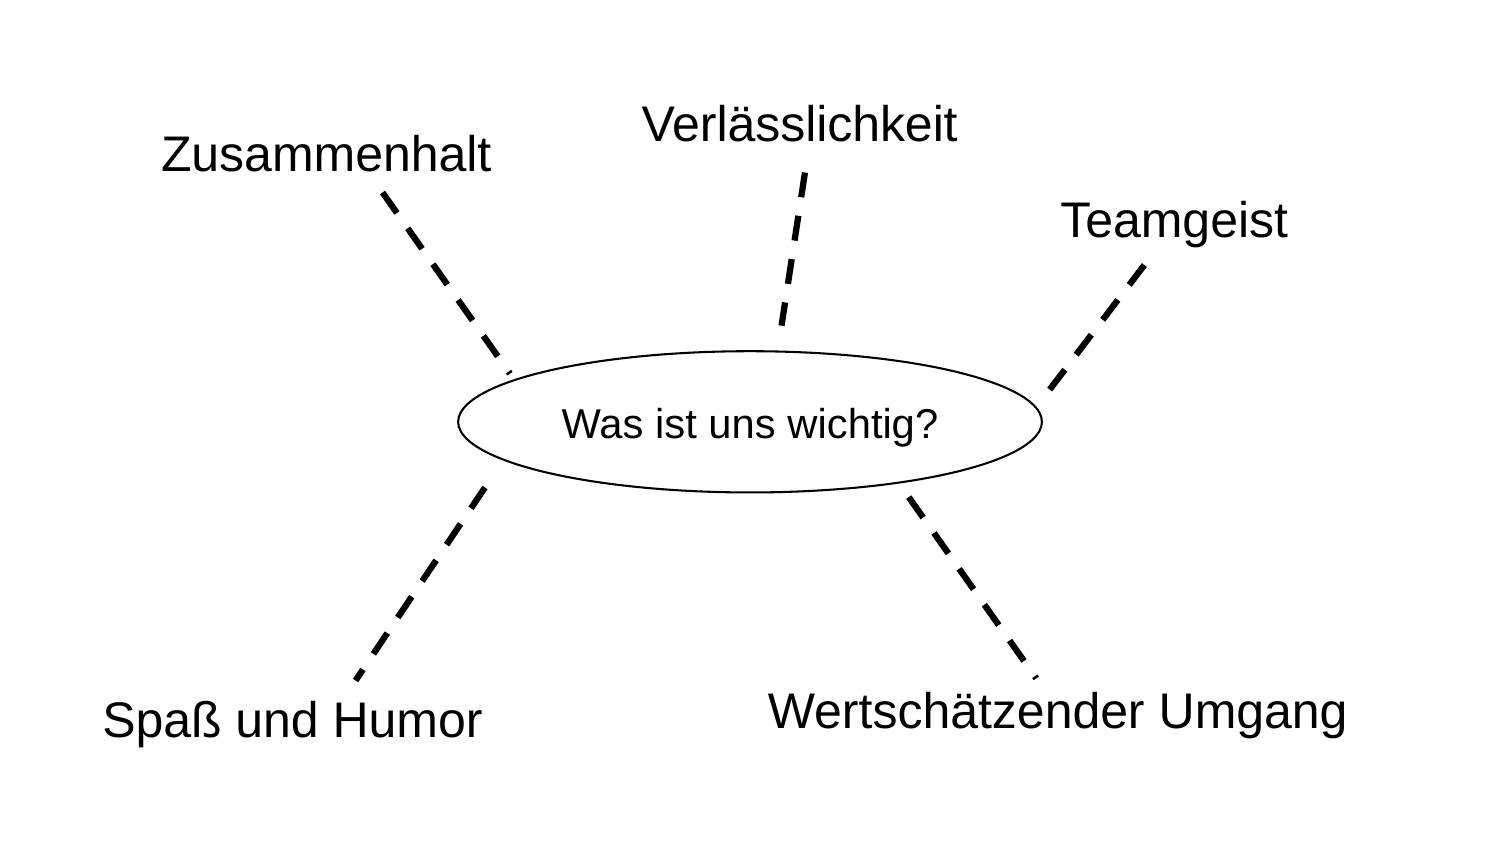

Verlässlichkeit
Zusammenhalt
Teamgeist
Was ist uns wichtig?
Wertschätzender Umgang
Spaß und Humor